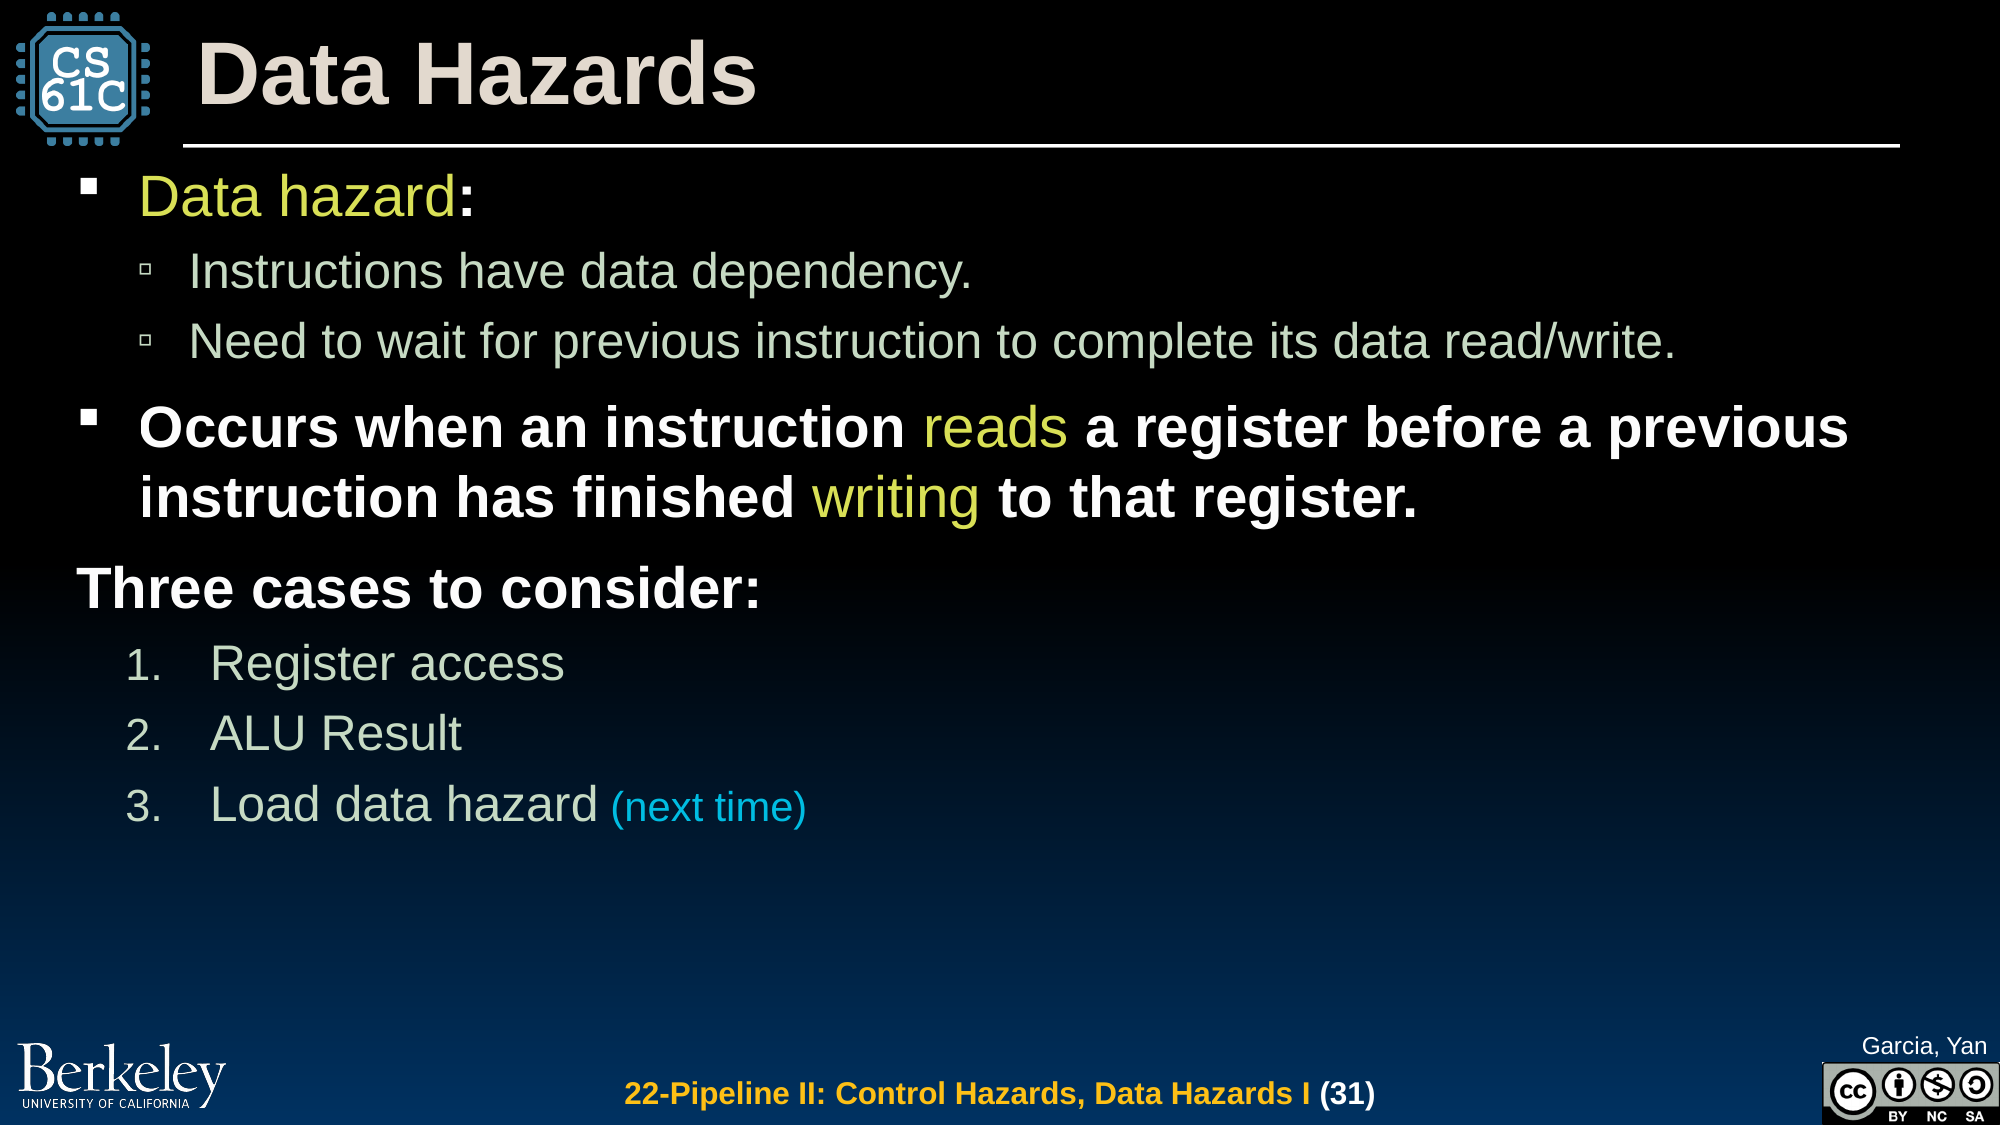

# Data Hazards
Data hazard:
Instructions have data dependency.
Need to wait for previous instruction to complete its data read/write.
Occurs when an instruction reads a register before a previous instruction has finished writing to that register.
Three cases to consider:
Register access
ALU Result
Load data hazard (next time)